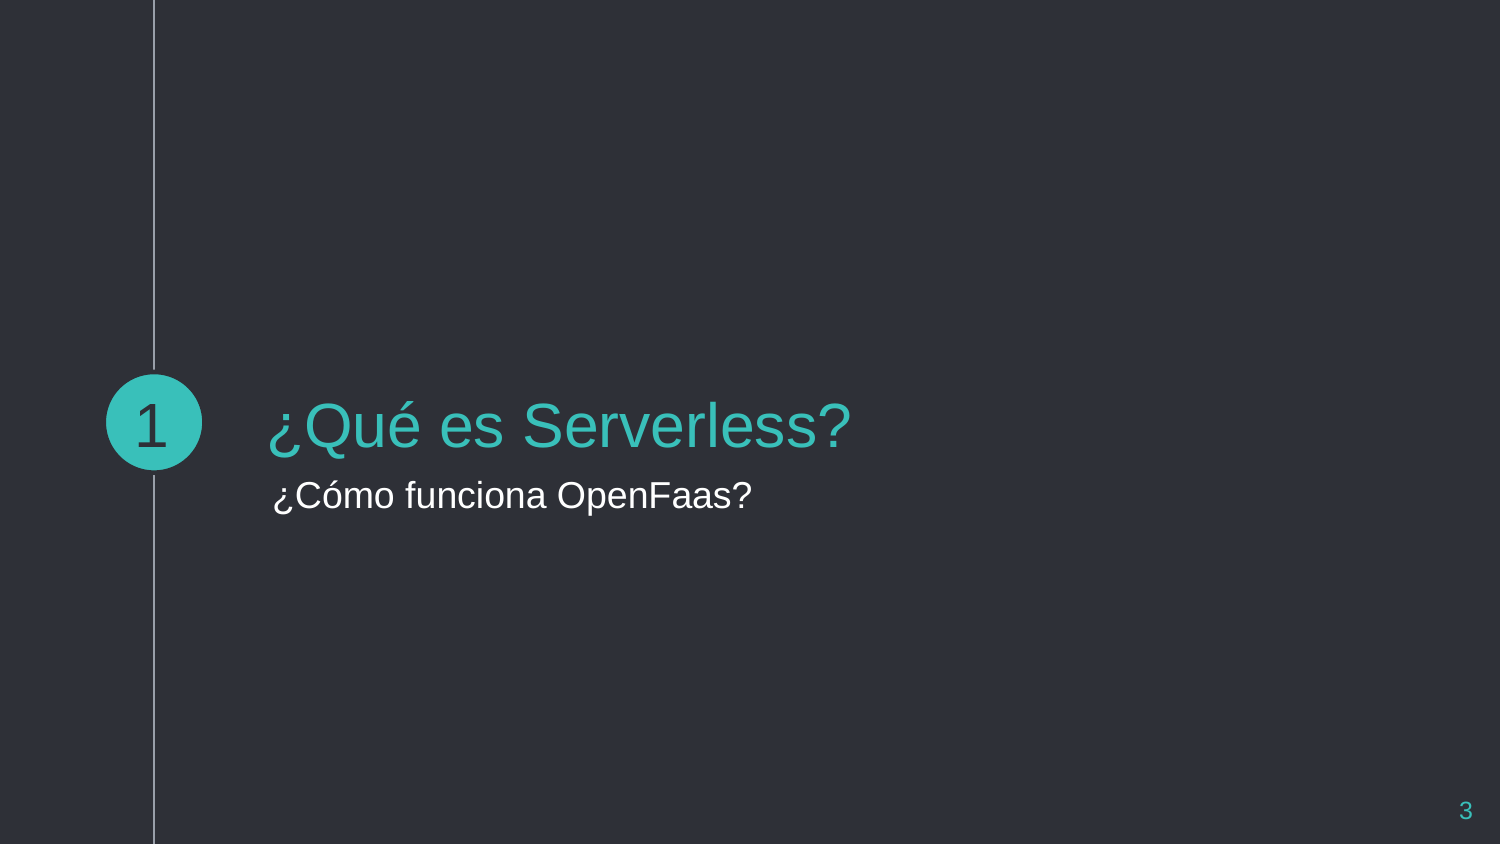

1
# ¿Qué es Serverless?
¿Cómo funciona OpenFaas?
3